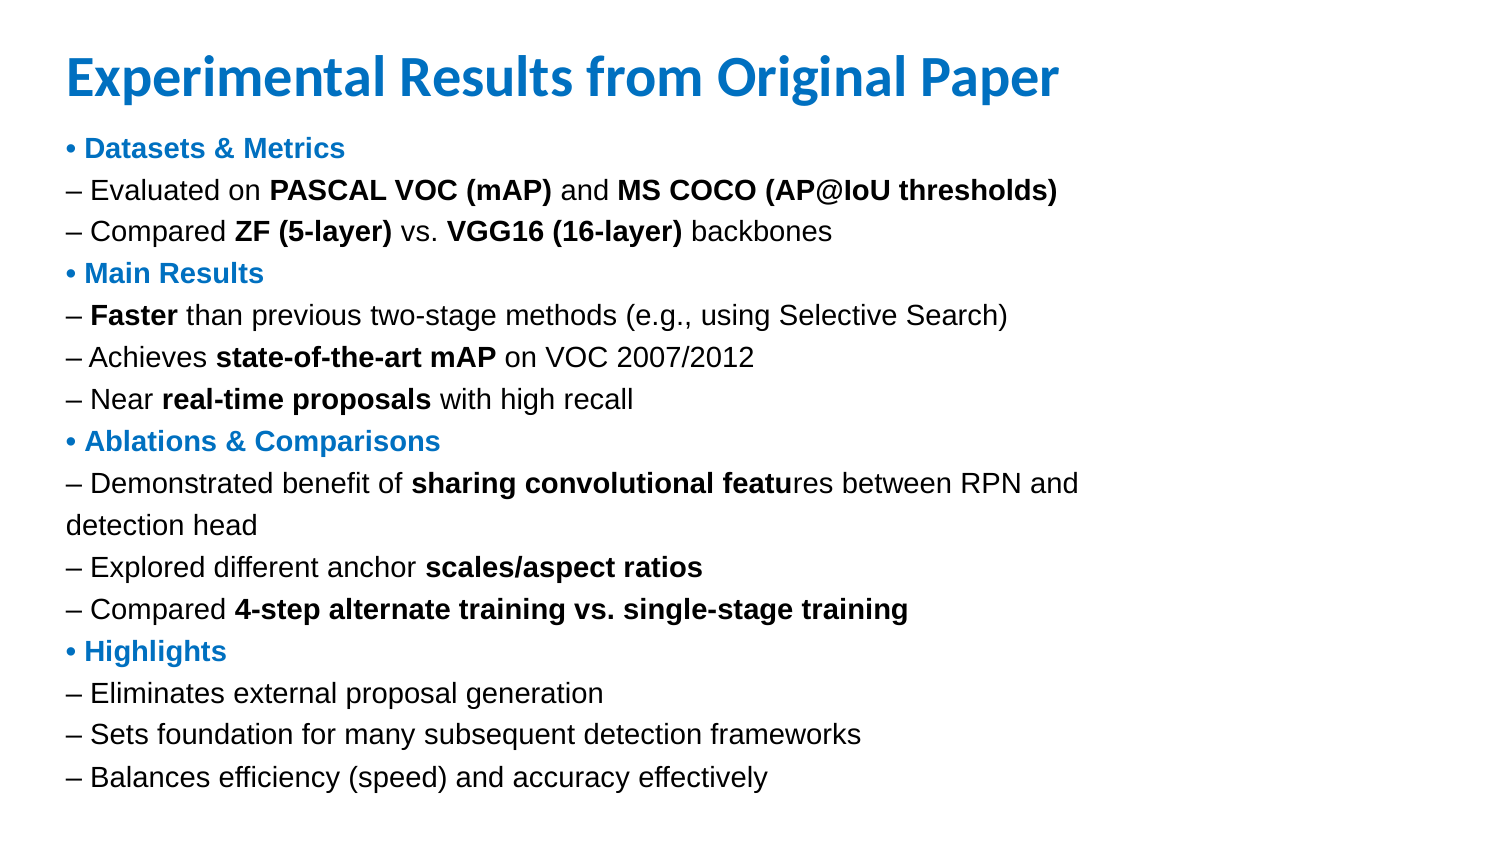

# Experimental Results from Original Paper
• Datasets & Metrics
– Evaluated on PASCAL VOC (mAP) and MS COCO (AP@IoU thresholds)
– Compared ZF (5-layer) vs. VGG16 (16-layer) backbones
• Main Results
– Faster than previous two-stage methods (e.g., using Selective Search)
– Achieves state-of-the-art mAP on VOC 2007/2012
– Near real-time proposals with high recall
• Ablations & Comparisons
– Demonstrated benefit of sharing convolutional features between RPN and detection head
– Explored different anchor scales/aspect ratios
– Compared 4-step alternate training vs. single-stage training
• Highlights
– Eliminates external proposal generation
– Sets foundation for many subsequent detection frameworks
– Balances efficiency (speed) and accuracy effectively